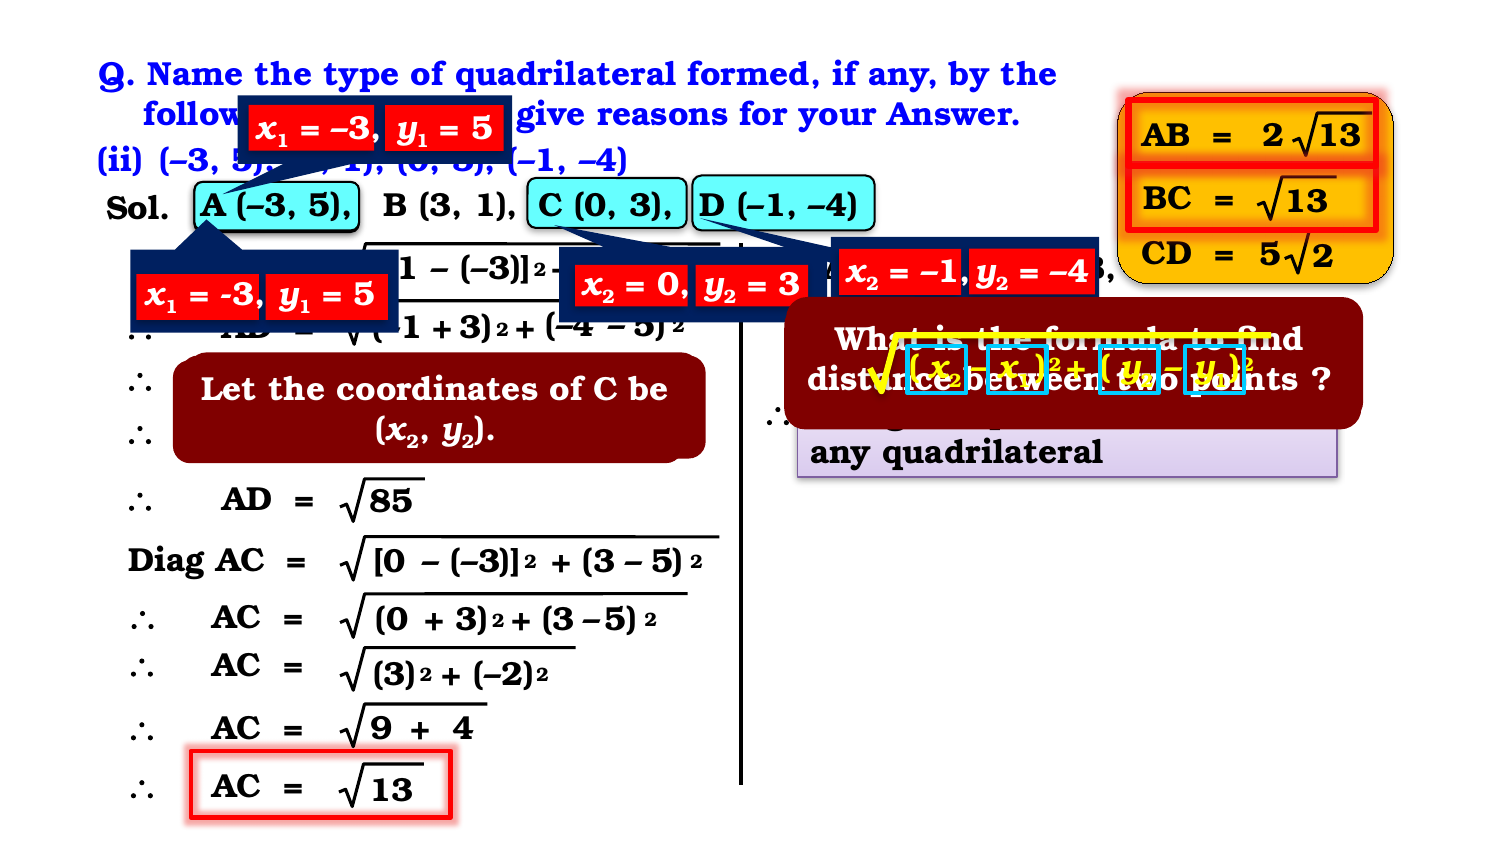

Q. Name the type of quadrilateral formed, if any, by the
    following points, and give reasons for your Answer.

AB  =
2
13
BC  =
13
 CD  =
5
2

x1 = –3,
y1 = 5

(ii)
(–3, 5), (3, 1), (0, 3), (–1, –4)

A (–3, 5),
B (3, 1),
C (0, 3),
D (–1, –4)

Sol.

[–1
–
(–3)]
+
(–4
–
5)
      As AC + BC = AB,
∴    A–C–B
      i.e points A, B, C are collinear.
	 AD  =
x2 = –1,
y2 = –4

2
2

x2 = 0,
y2 = 3
x1 = -3,
y1 = 5

(–4
–
5)

∴	 AD  =
(–1
+
3)
+

2

2
What is the formula to find distance between two points ?
What is the formula to find distance between two points ?

Let us find diag. AC

(
x2
–
x1
)
+
(
y2
–
y1
)
2
2

Let us find AD

(
x2
–
x1
)
+
(
y2
–
y1
)
2
2

∴	 AD  =
(2)
+
(–9)

Let the coordinates of A be (x1, y1).

Let the coordinates of C be (x2, y2).

Let the coordinates of D be (x2, y2).

2
2

Let the coordinates of A be (x1, y1).

The given points do not form
any quadrilateral
∴
∴	 AD  =
4
+
81

∴	 AD  =
85

Diag AC  =
[0
–
(–3)]
+
(3
–
5)

2
2
∴     AC  =
(0
+
3)
+
(3
–
5)

2
2
∴	AC  =
(3)
+
(–2)

2
2
∴	AC  =
9
+
4

∴	AC  =
13